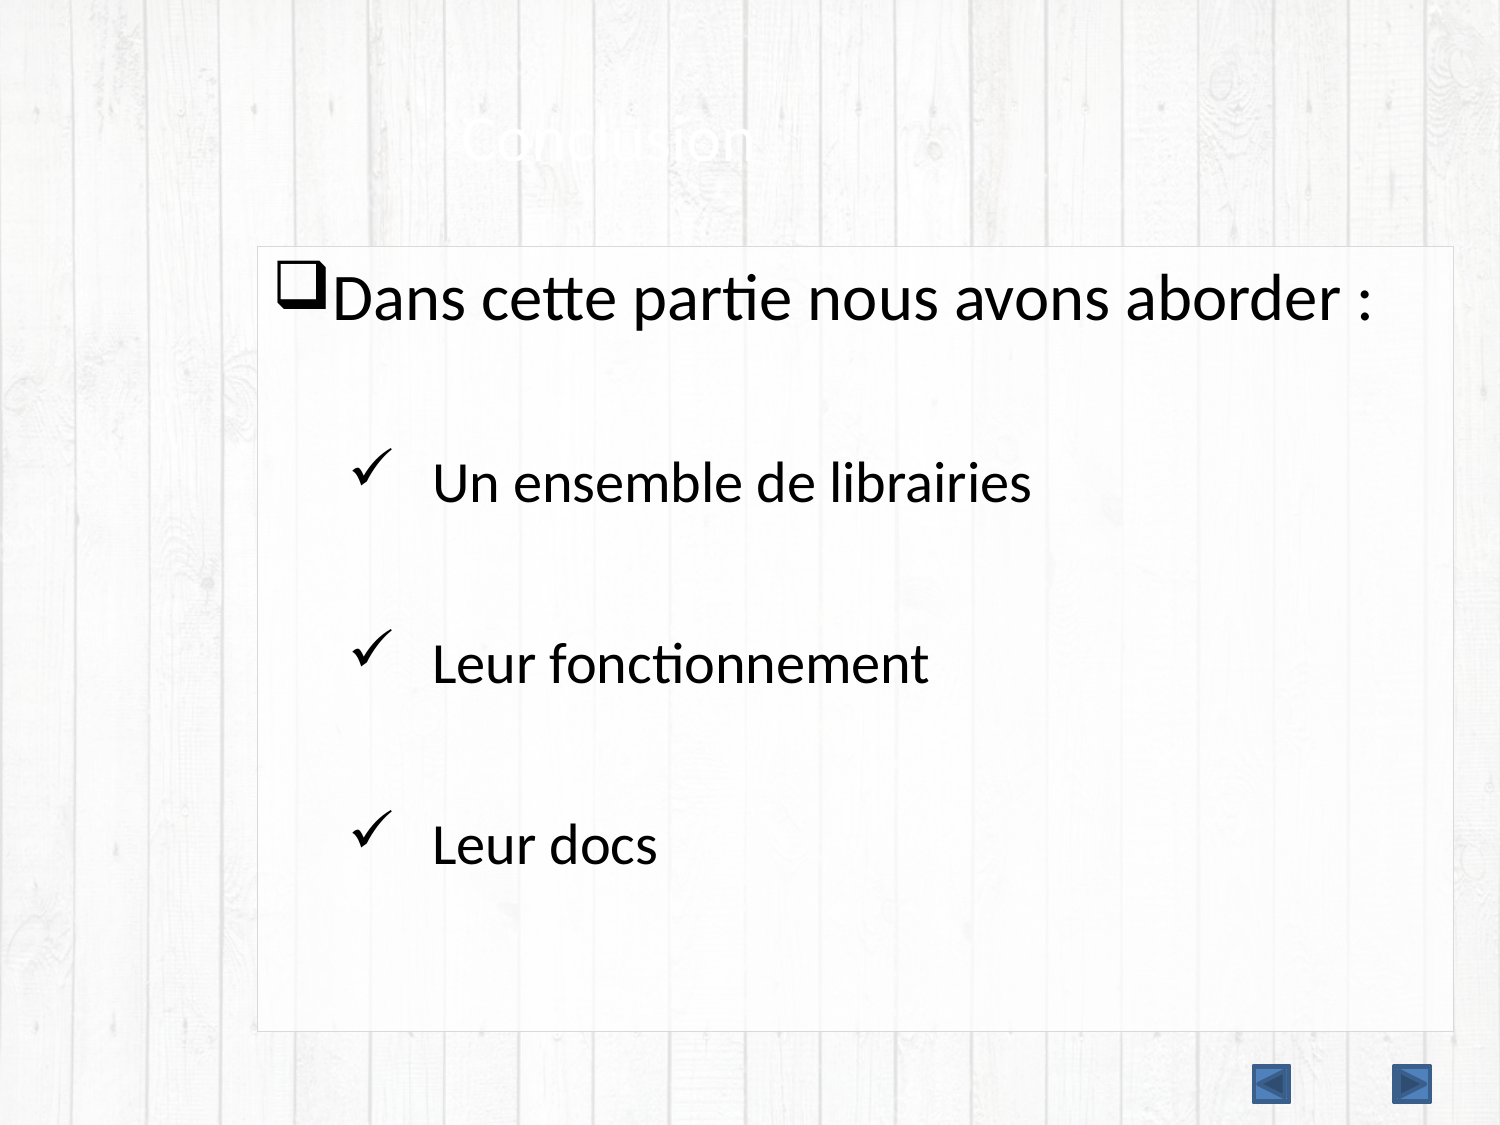

# Conclusion
Dans cette partie nous avons aborder :

Un ensemble de librairies

Leur fonctionnement

Leur docs